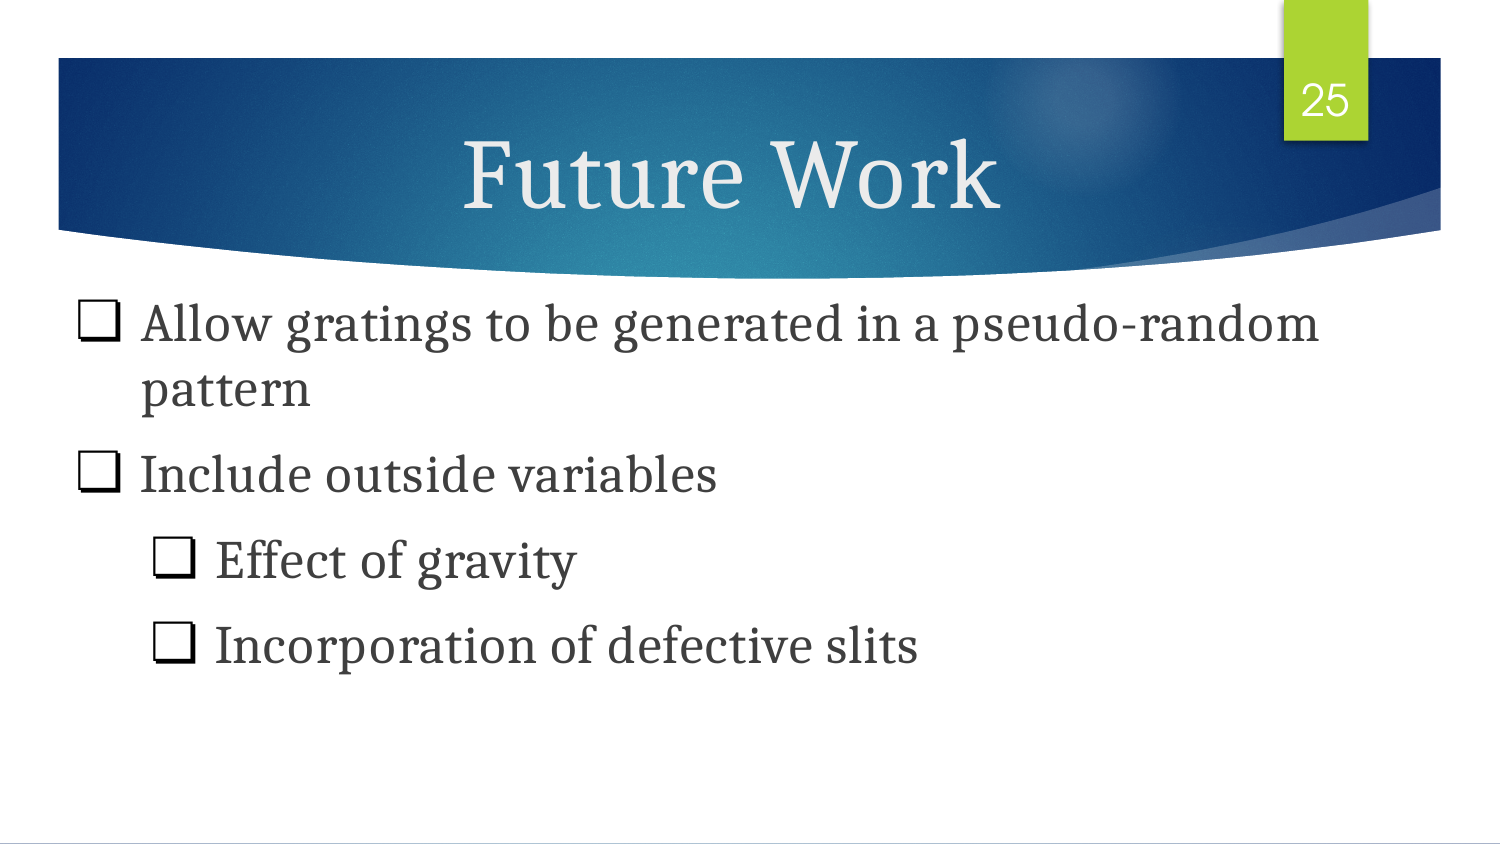

25
# Future Work
Allow gratings to be generated in a pseudo-random pattern
Include outside variables
Effect of gravity
Incorporation of defective slits